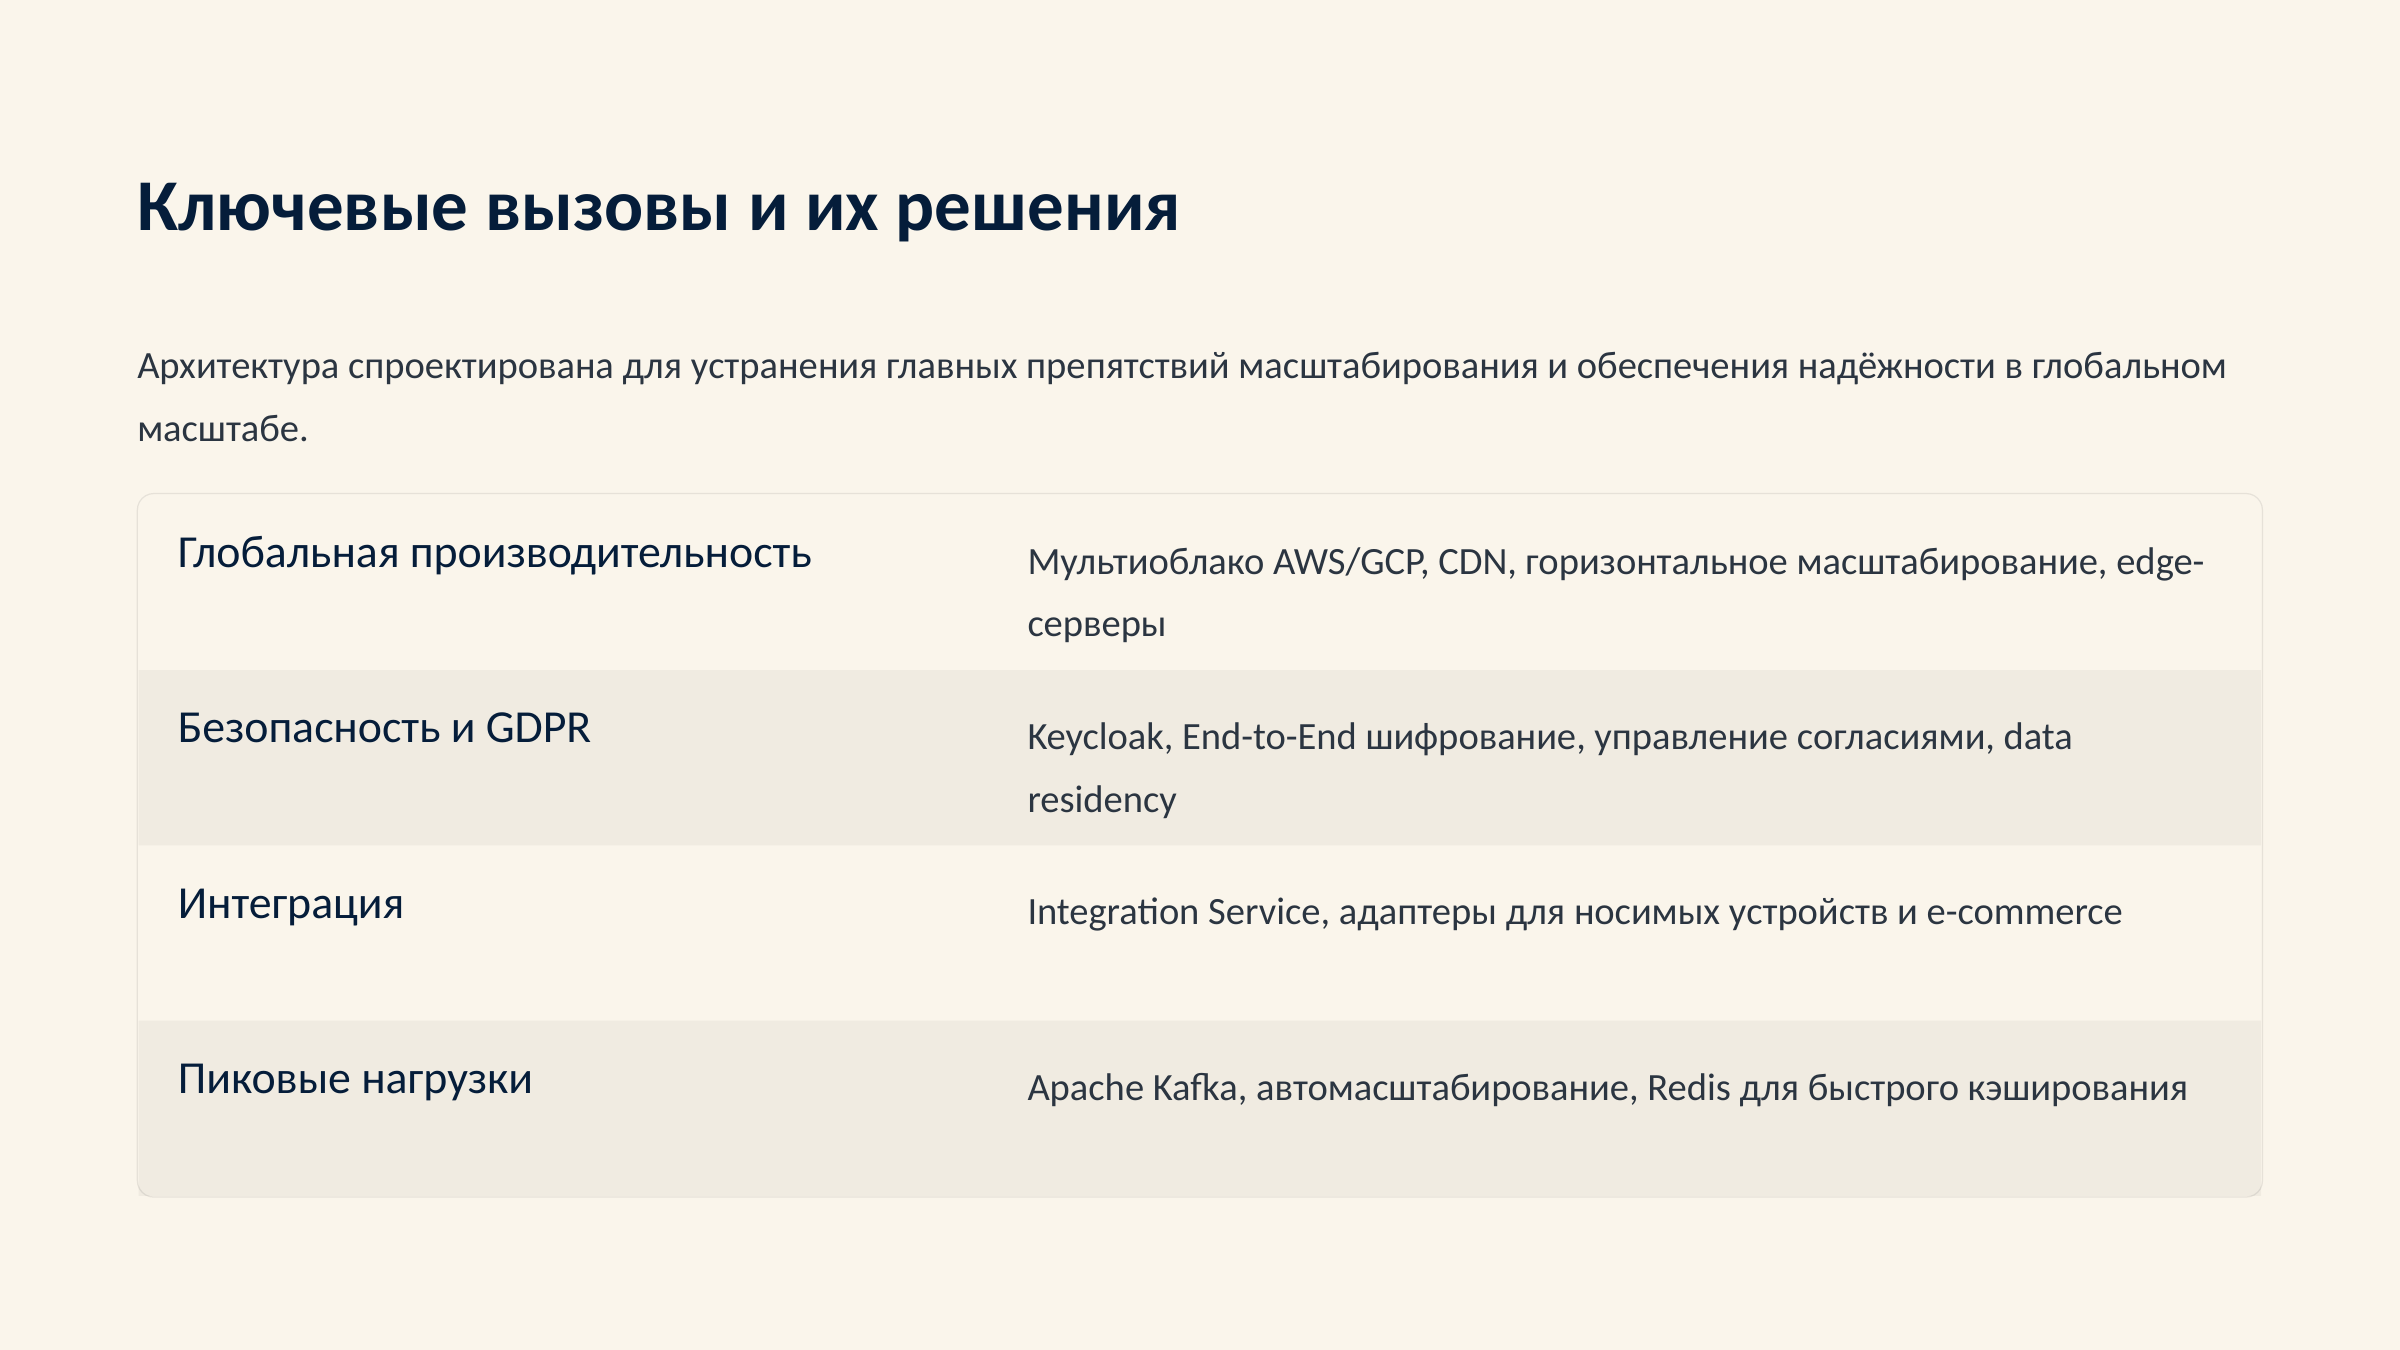

Ключевые вызовы и их решения
Архитектура спроектирована для устранения главных препятствий масштабирования и обеспечения надёжности в глобальном масштабе.

Глобальная производительность
Мультиоблако AWS/GCP, CDN, горизонтальное масштабирование, edge-серверы

Безопасность и GDPR
Keycloak, End-to-End шифрование, управление согласиями, data residency

Интеграция
Integration Service, адаптеры для носимых устройств и e-commerce

Пиковые нагрузки
Apache Kafka, автомасштабирование, Redis для быстрого кэширования